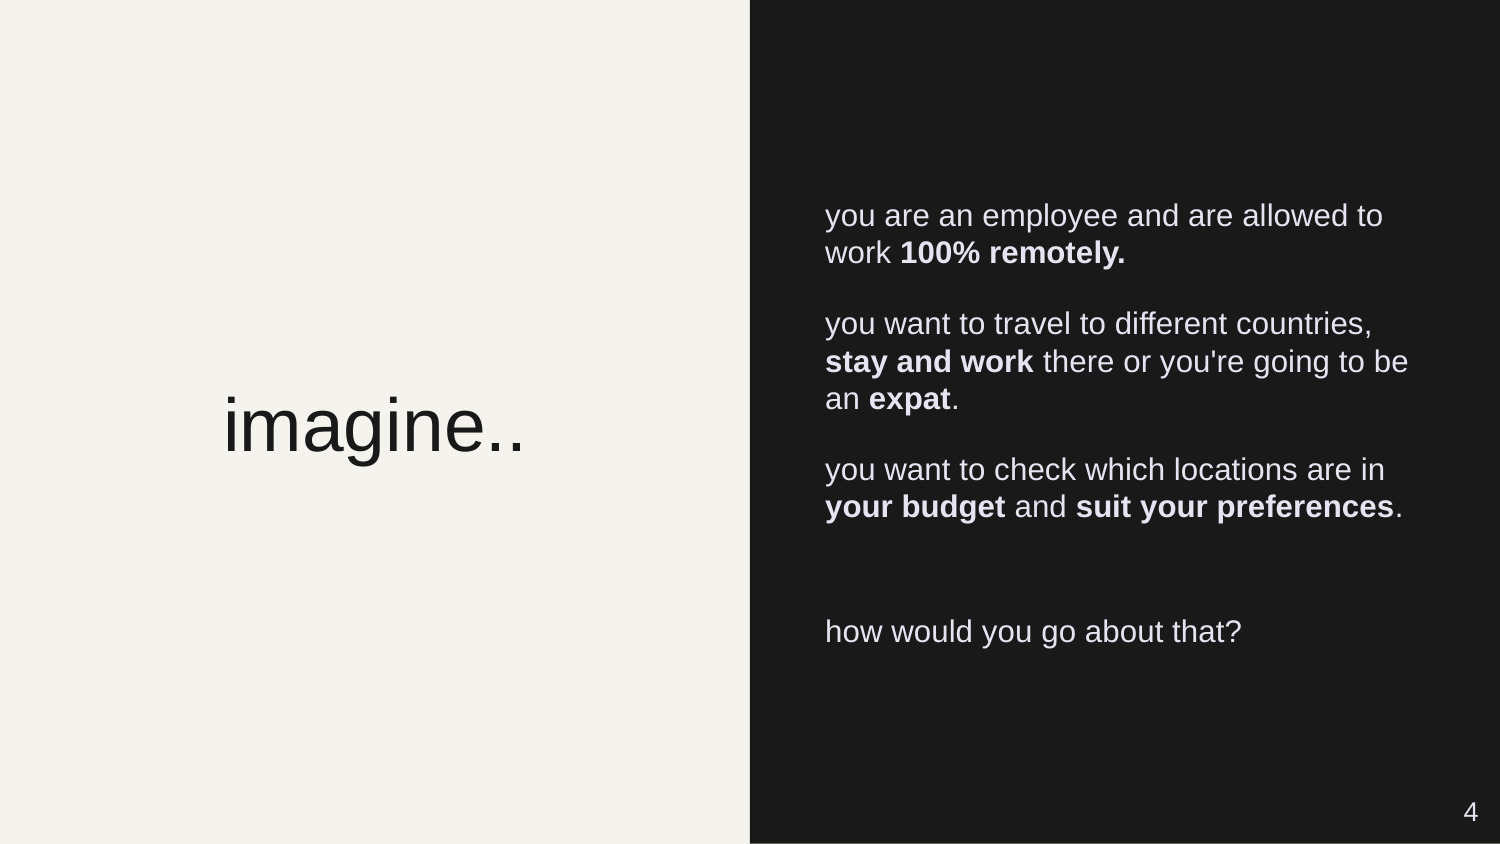

you are an employee and are allowed to work 100% remotely.
you want to travel to different countries, stay and work there or you're going to be an expat.
you want to check which locations are in your budget and suit your preferences.

how would you go about that?
# imagine..

4